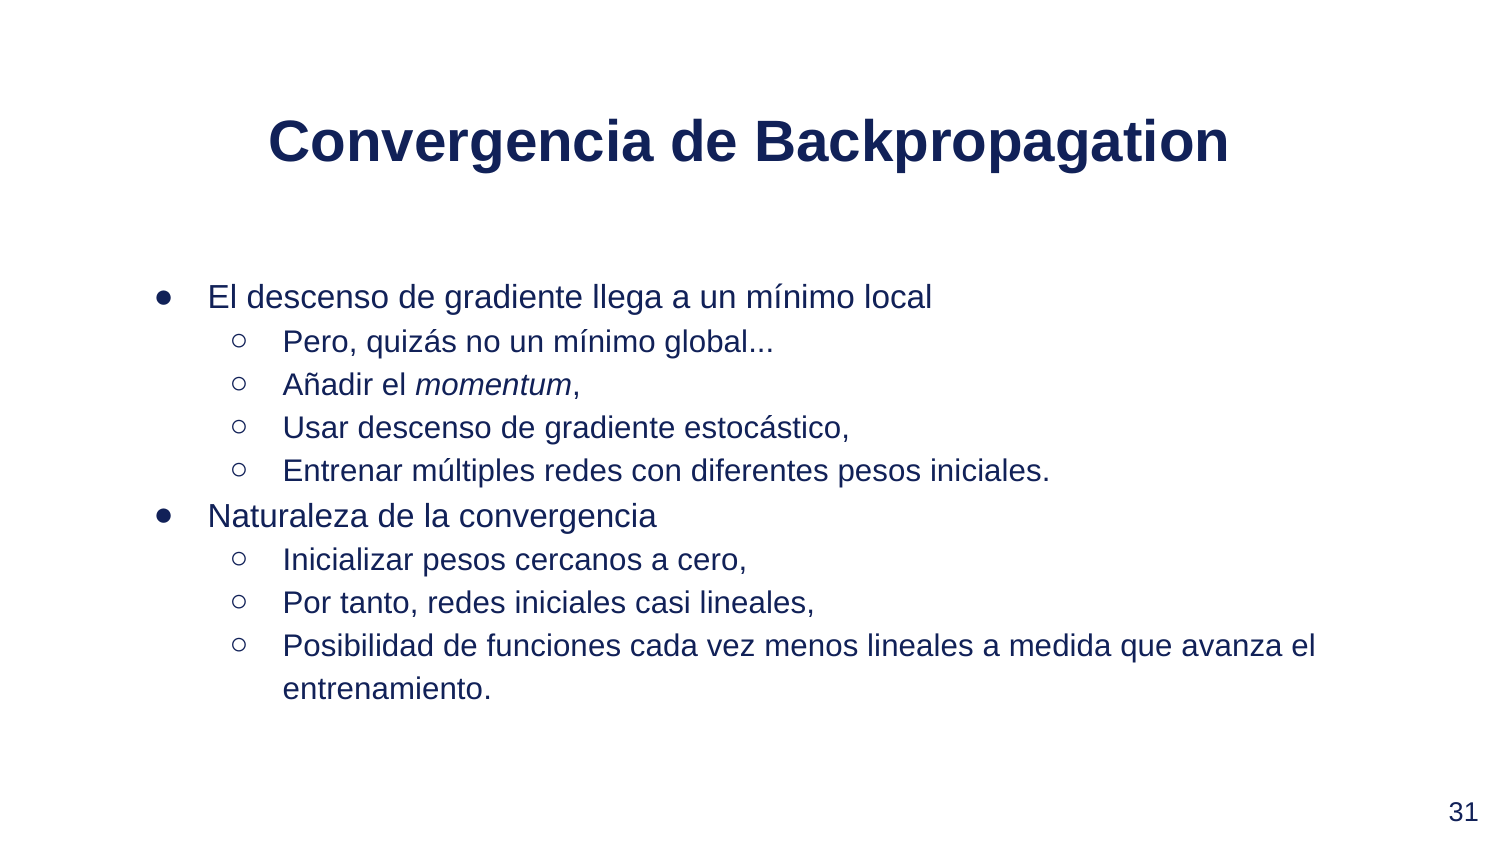

Convergencia de Backpropagation
El descenso de gradiente llega a un mínimo local
Pero, quizás no un mínimo global...
Añadir el momentum,
Usar descenso de gradiente estocástico,
Entrenar múltiples redes con diferentes pesos iniciales.
Naturaleza de la convergencia
Inicializar pesos cercanos a cero,
Por tanto, redes iniciales casi lineales,
Posibilidad de funciones cada vez menos lineales a medida que avanza el entrenamiento.
31